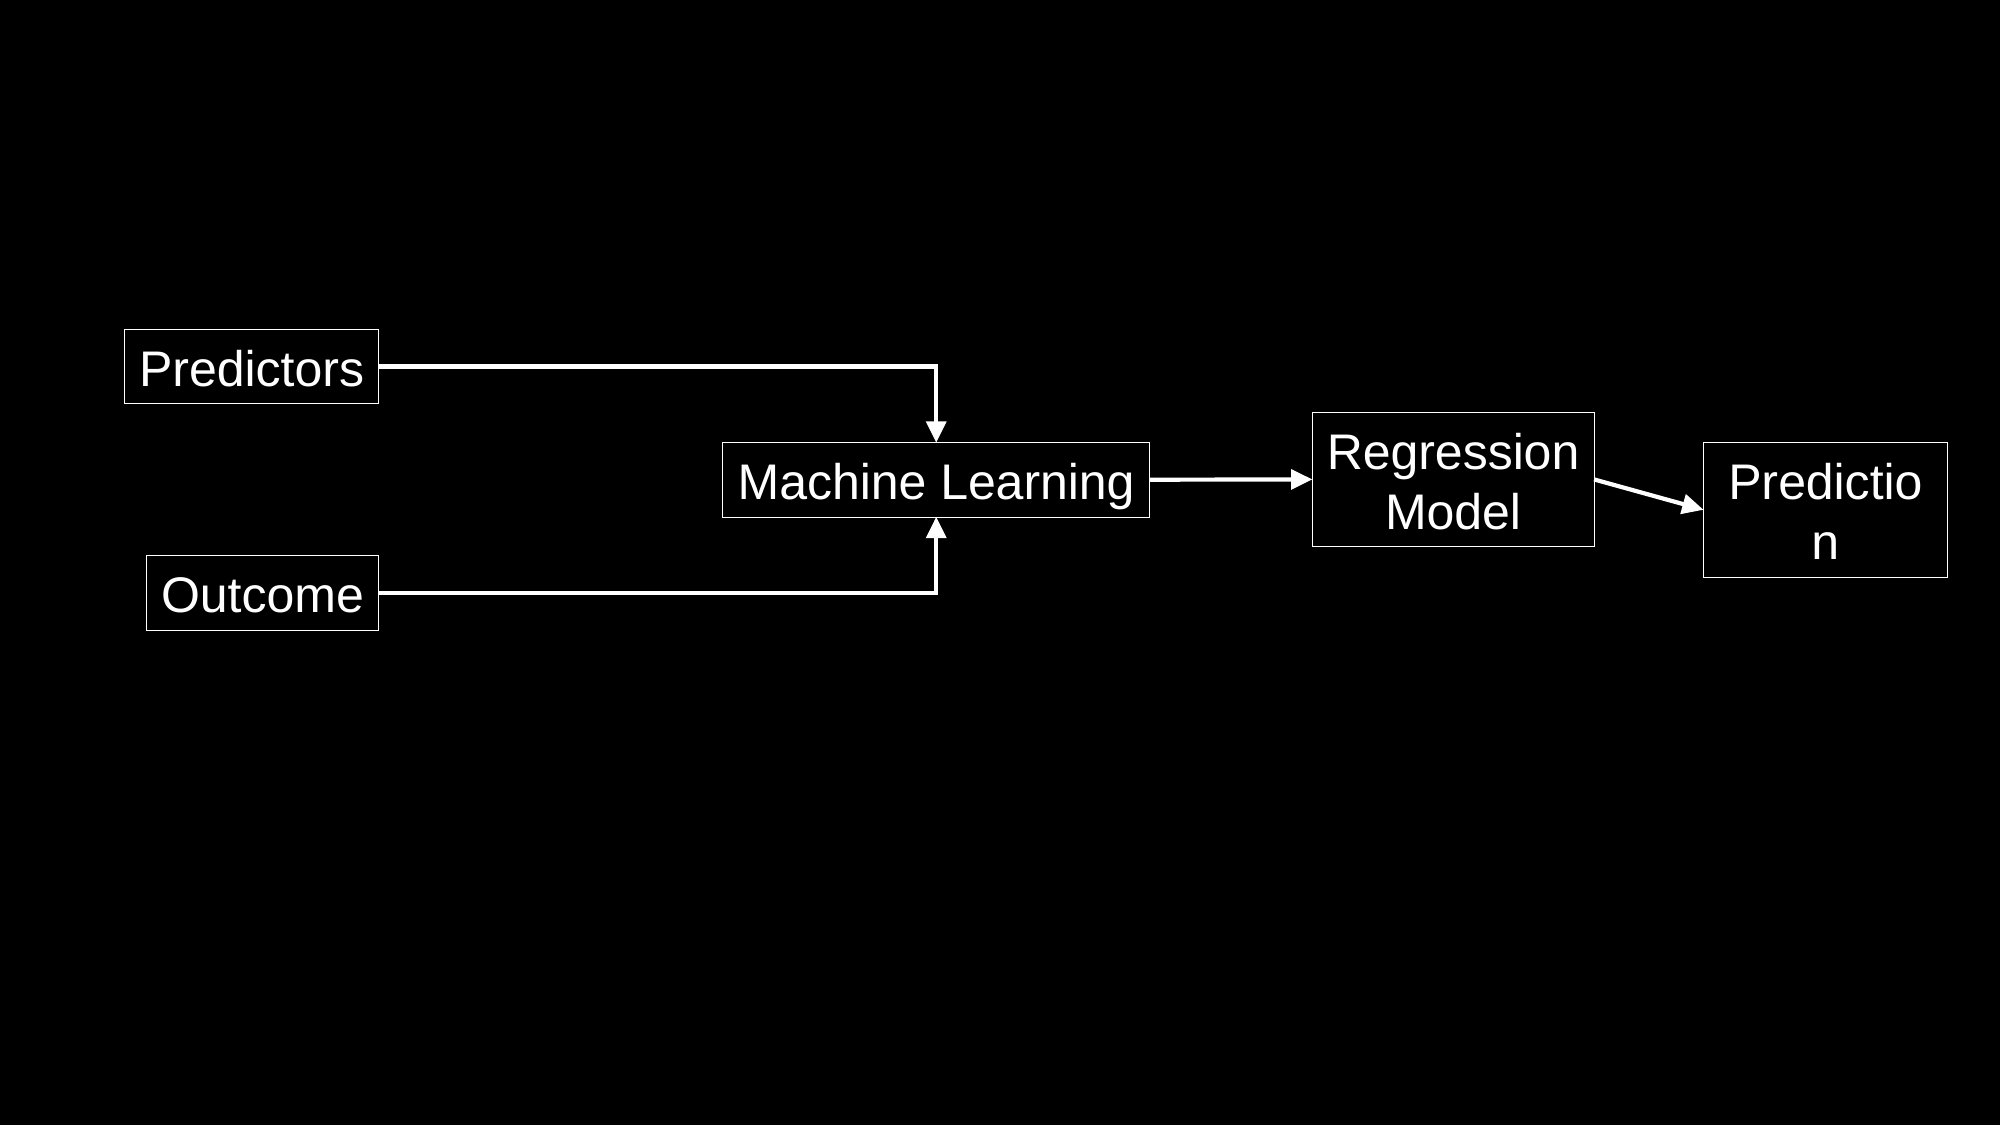

Predictors
Regression
Model
Prediction
Machine Learning
Outcome